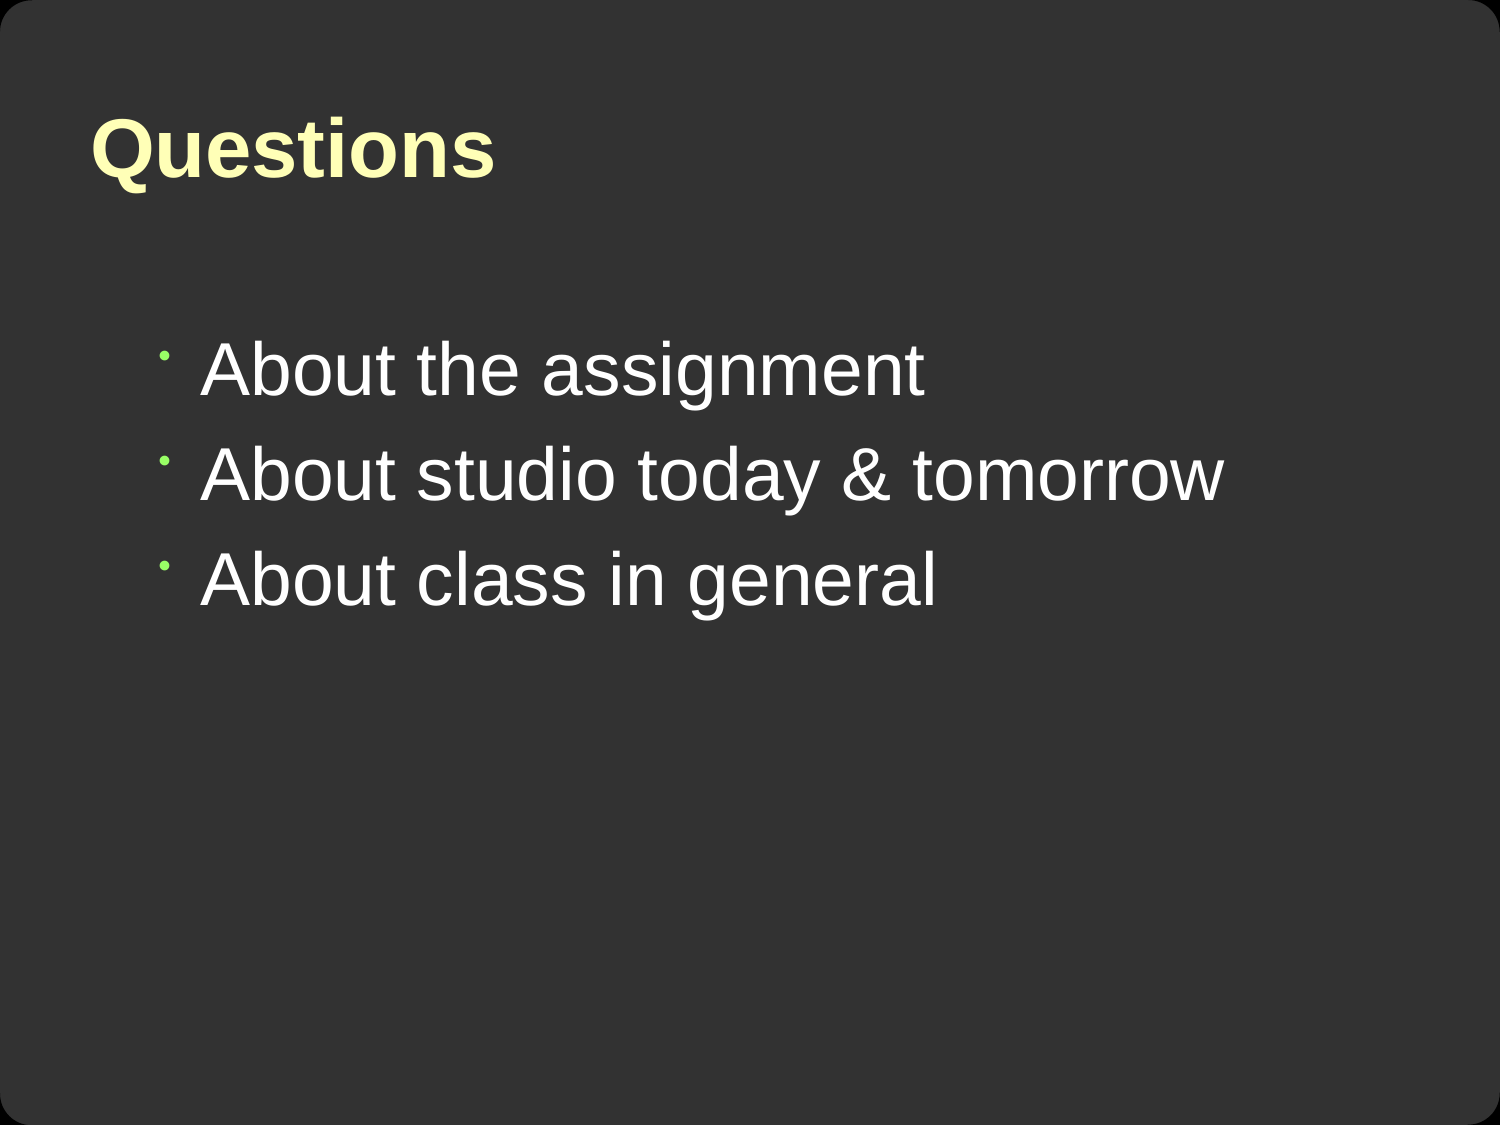

# Questions
About the assignment
About studio today & tomorrow
About class in general